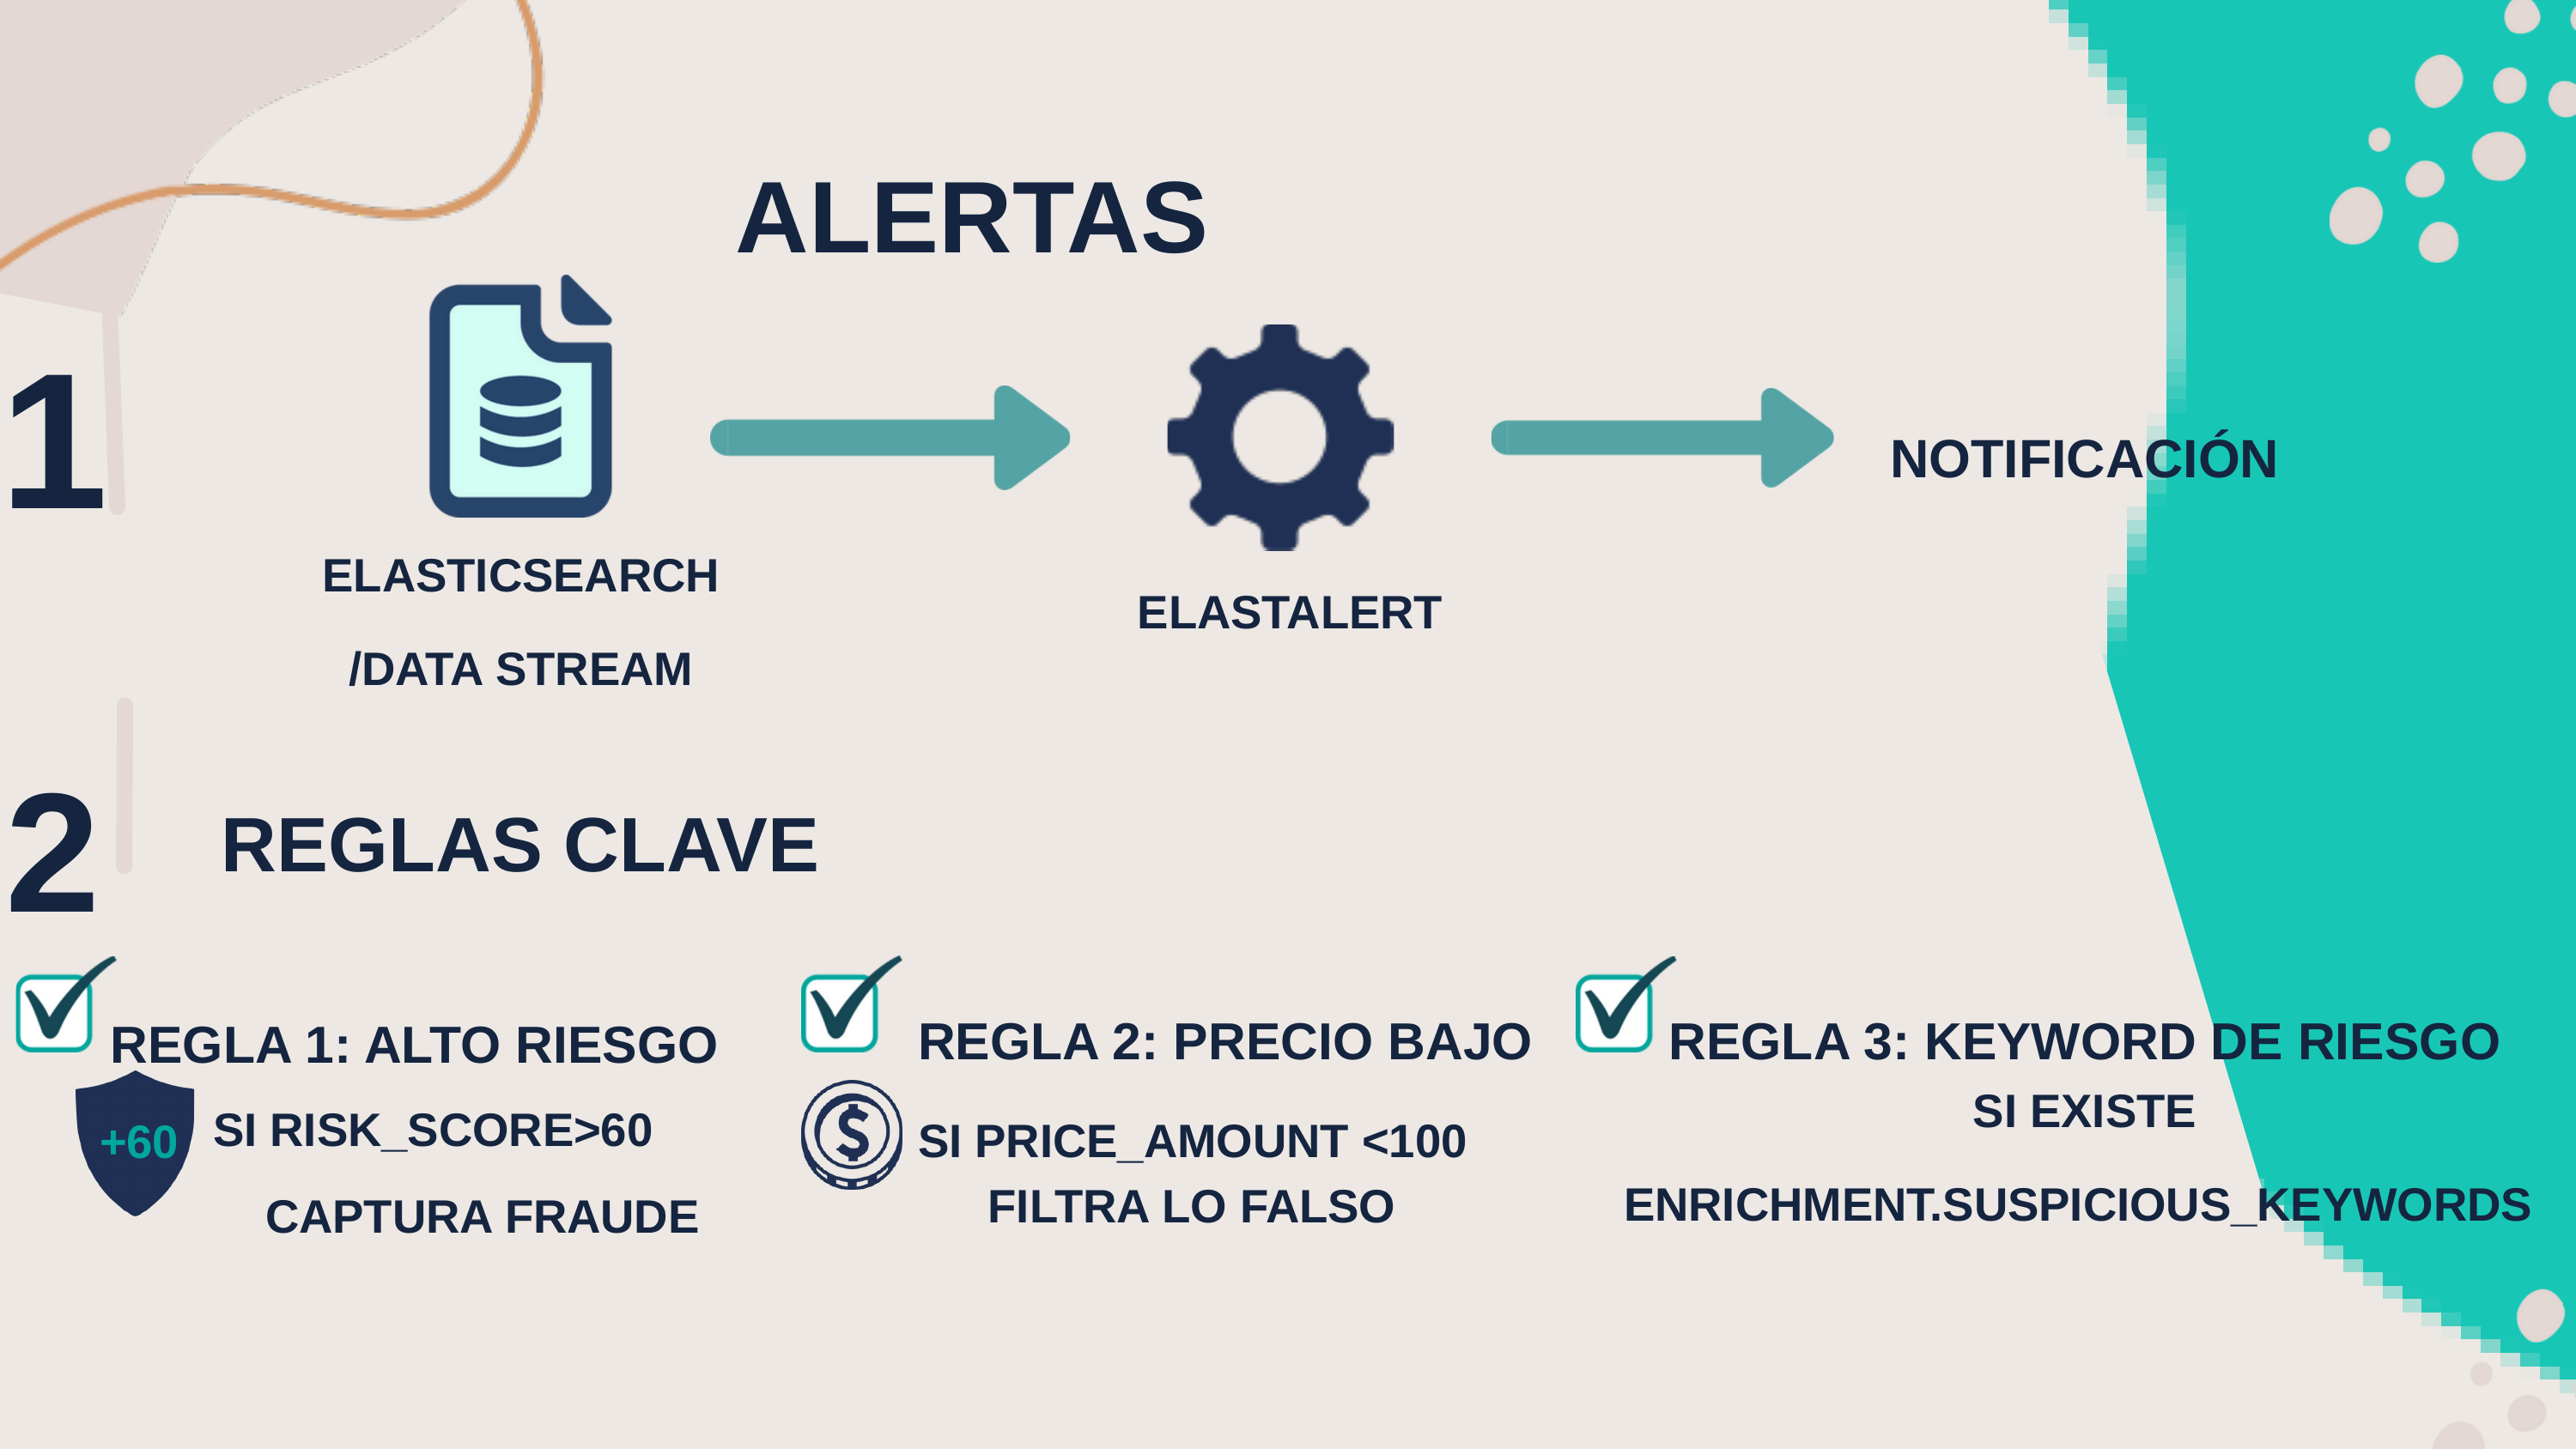

ALERTAS
1

NOTIFICACIÓN

ELASTICSEARCH
/DATA STREAM
ELASTALERT
2
REGLAS CLAVE

REGLA 3: KEYWORD DE RIESGO
REGLA 2: PRECIO BAJO
REGLA 1: ALTO RIESGO
SI EXISTE ENRICHMENT.SUSPICIOUS_KEYWORDS
SI RISK_SCORE>60

SI PRICE_AMOUNT <100
+60

FILTRA LO FALSO
CAPTURA FRAUDE